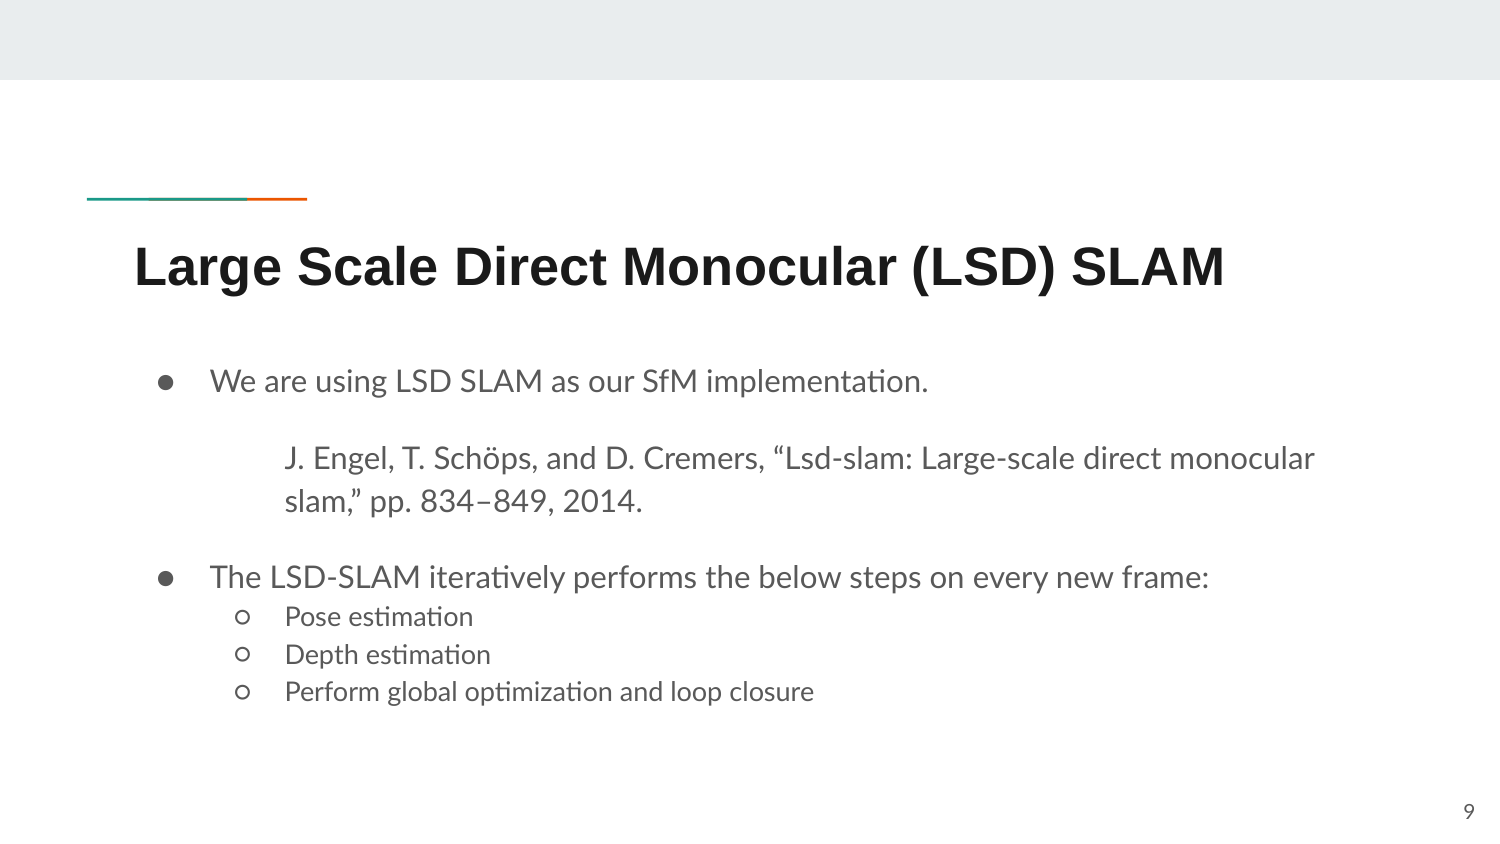

# Large Scale Direct Monocular (LSD) SLAM
We are using LSD SLAM as our SfM implementation.
J. Engel, T. Schöps, and D. Cremers, “Lsd-slam: Large-scale direct monocular slam,” pp. 834–849, 2014.
The LSD-SLAM iteratively performs the below steps on every new frame:
Pose estimation
Depth estimation
Perform global optimization and loop closure
9